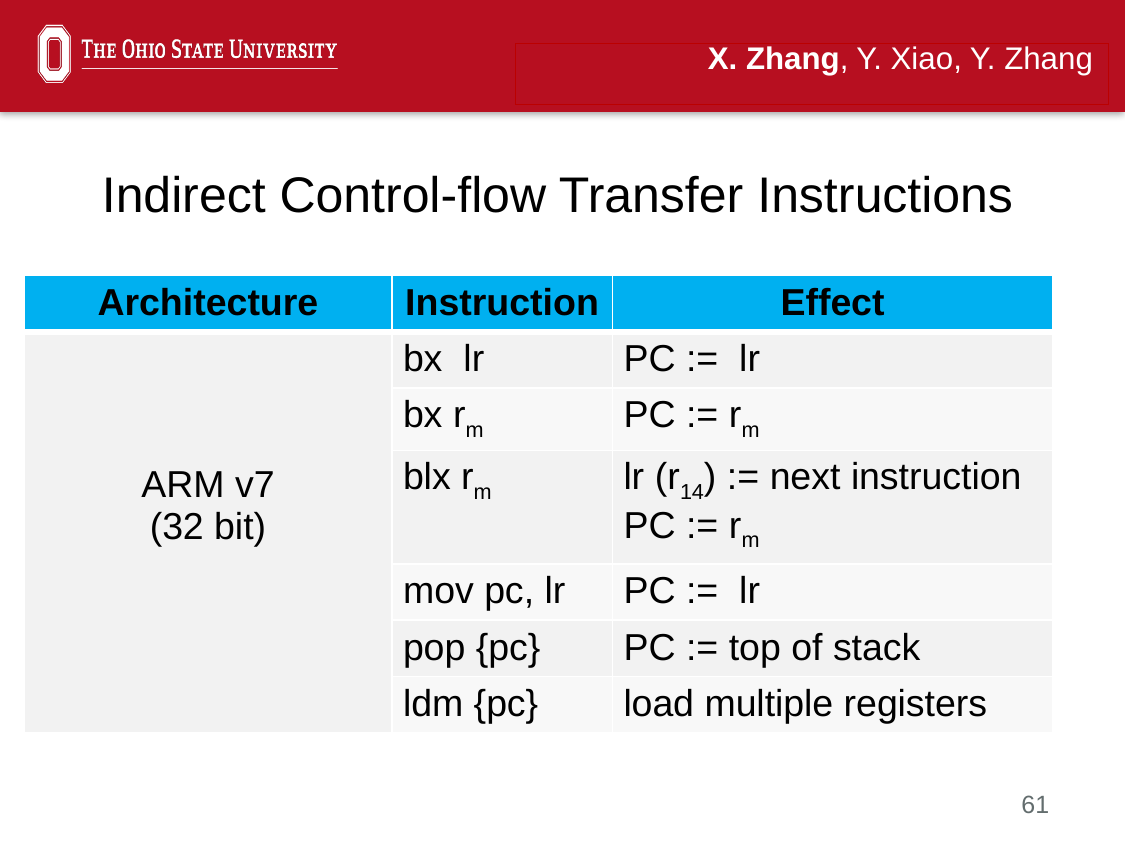

X. Zhang, Y. Xiao, Y. Zhang
Indirect Control-flow Transfer Instructions
| Architecture | Instruction | Effect |
| --- | --- | --- |
| ARM v7 (32 bit) | bx lr | PC := lr |
|  | bx rm | PC := rm |
|  | blx rm | lr (r14) := next instruction PC := rm |
|  | mov pc, lr | PC := lr |
|  | pop {pc} | PC := top of stack |
|  | ldm {pc} | load multiple registers |